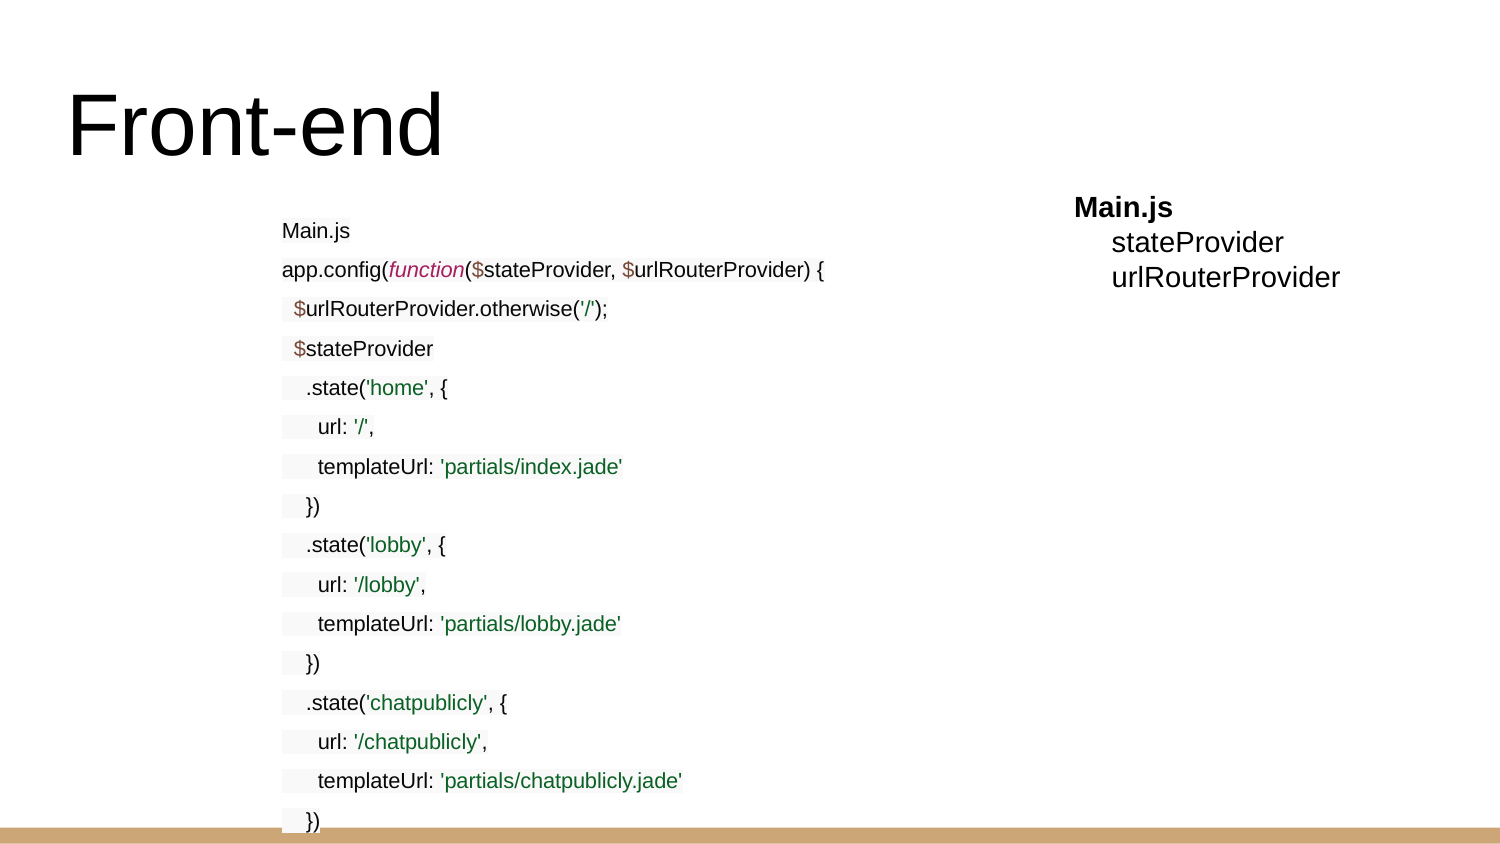

# Front-end

Main.js
stateProvider
urlRouterProvider

Main.js
app.config(function($stateProvider, $urlRouterProvider) {
  $urlRouterProvider.otherwise('/');
  $stateProvider
    .state('home', {
      url: '/',
      templateUrl: 'partials/index.jade'
    })
    .state('lobby', {
      url: '/lobby',
      templateUrl: 'partials/lobby.jade'
    })
    .state('chatpublicly', {
      url: '/chatpublicly',
      templateUrl: 'partials/chatpublicly.jade'
    })